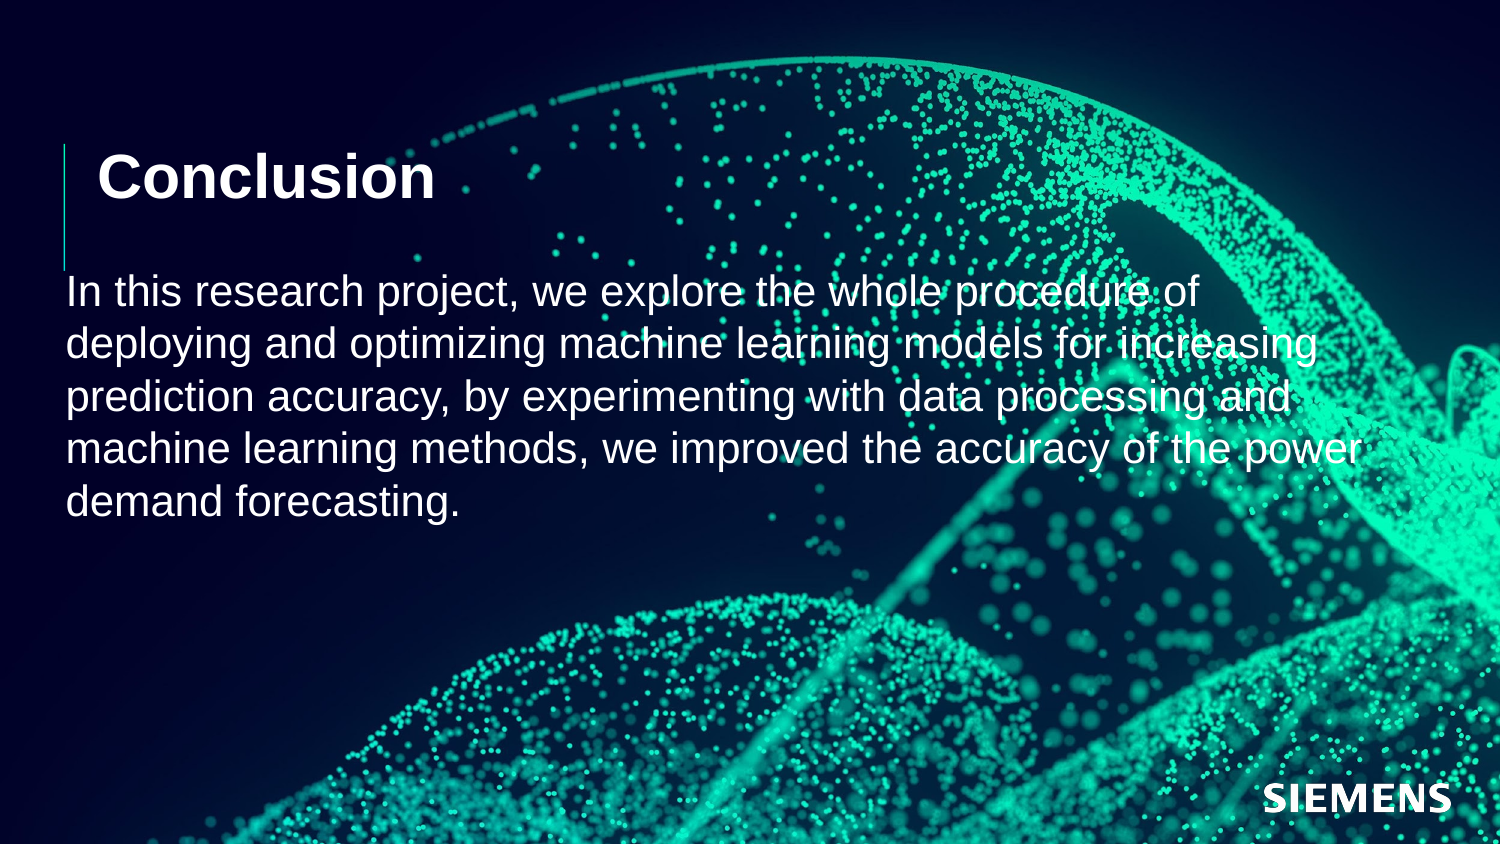

# Conclusion
In this research project, we explore the whole procedure of deploying and optimizing machine learning models for increasing prediction accuracy, by experimenting with data processing and machine learning methods, we improved the accuracy of the power demand forecasting.